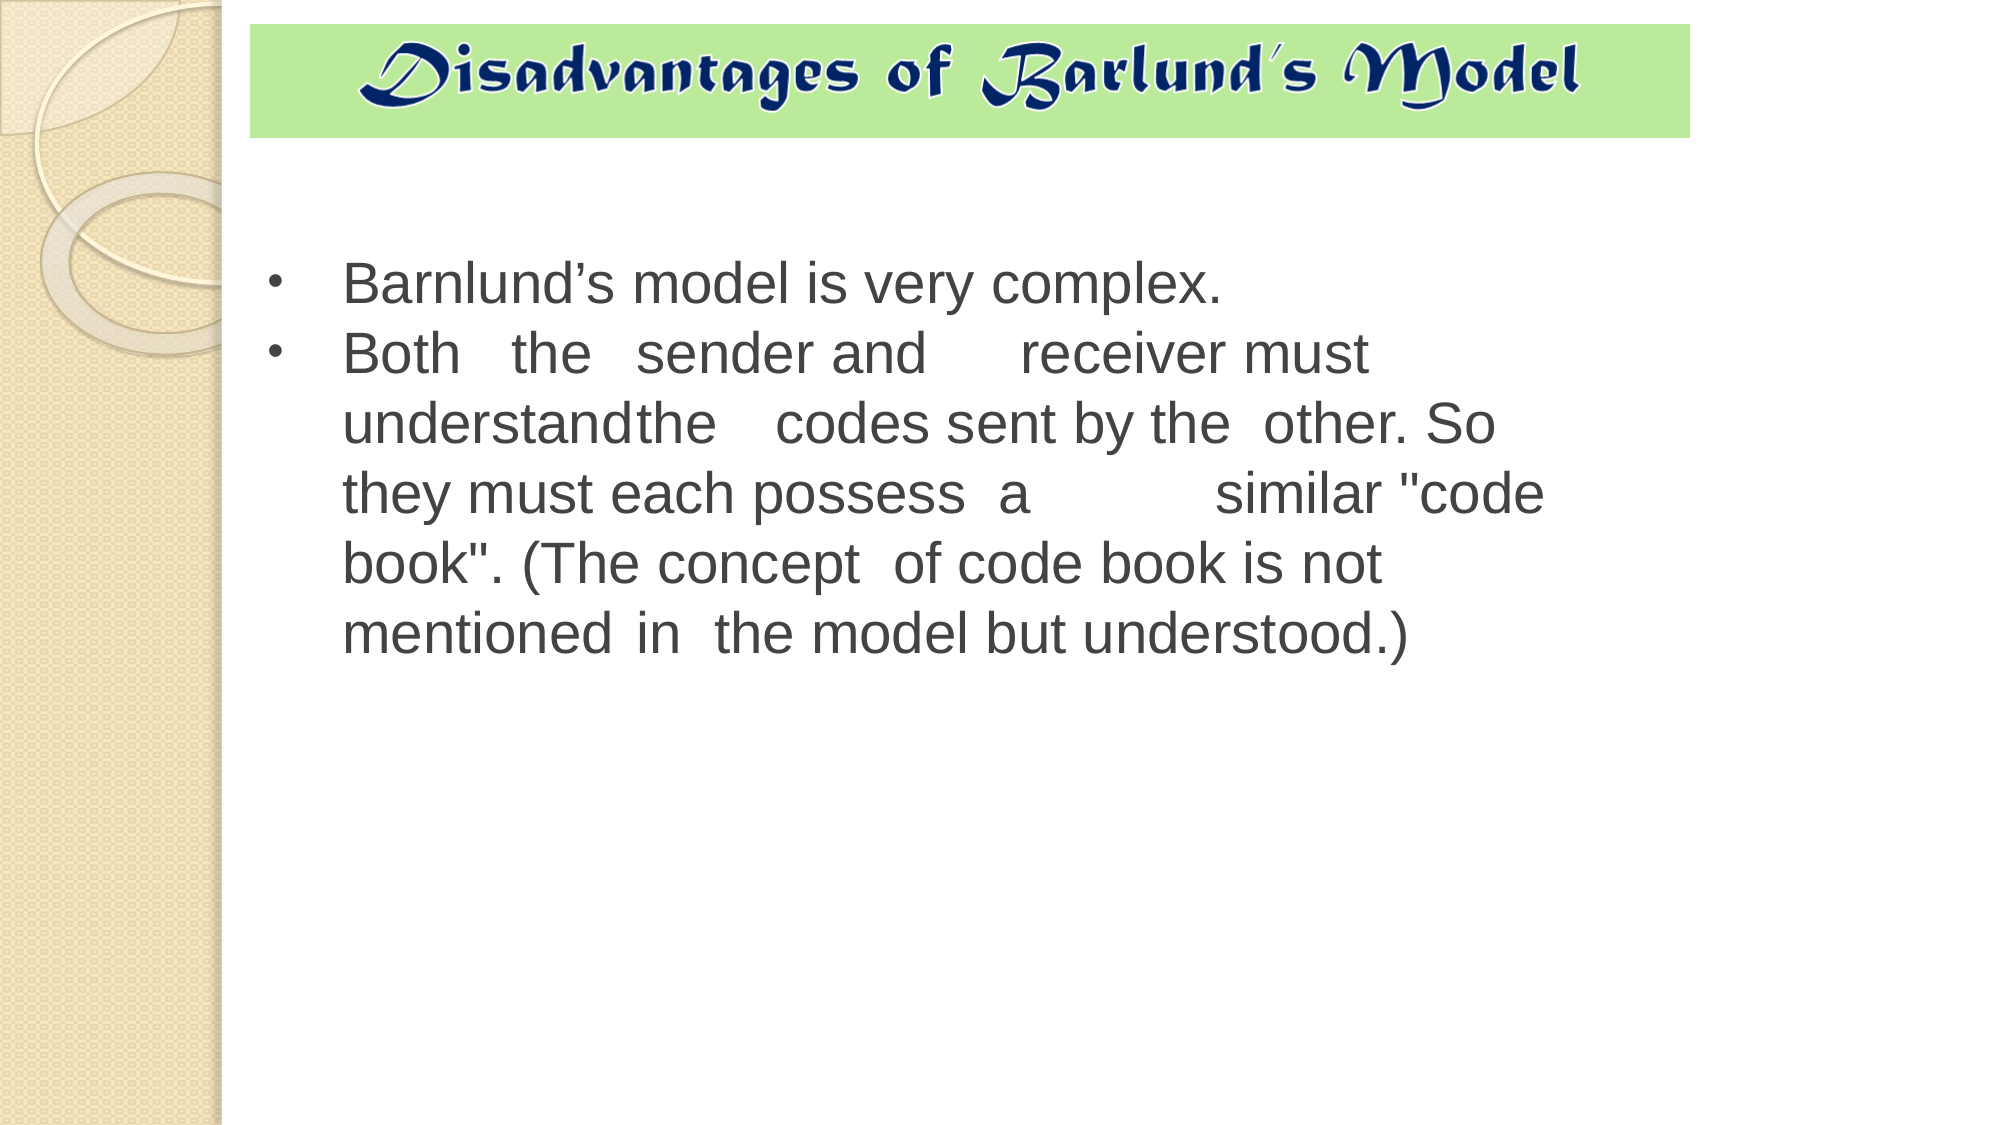

Barnlund’s model is very complex.
Both	the	sender and	receiver must  understand	the	codes sent by the  other. So	they must each possess  a	similar "code book". (The concept  of code book is not mentioned	in  the model but understood.)